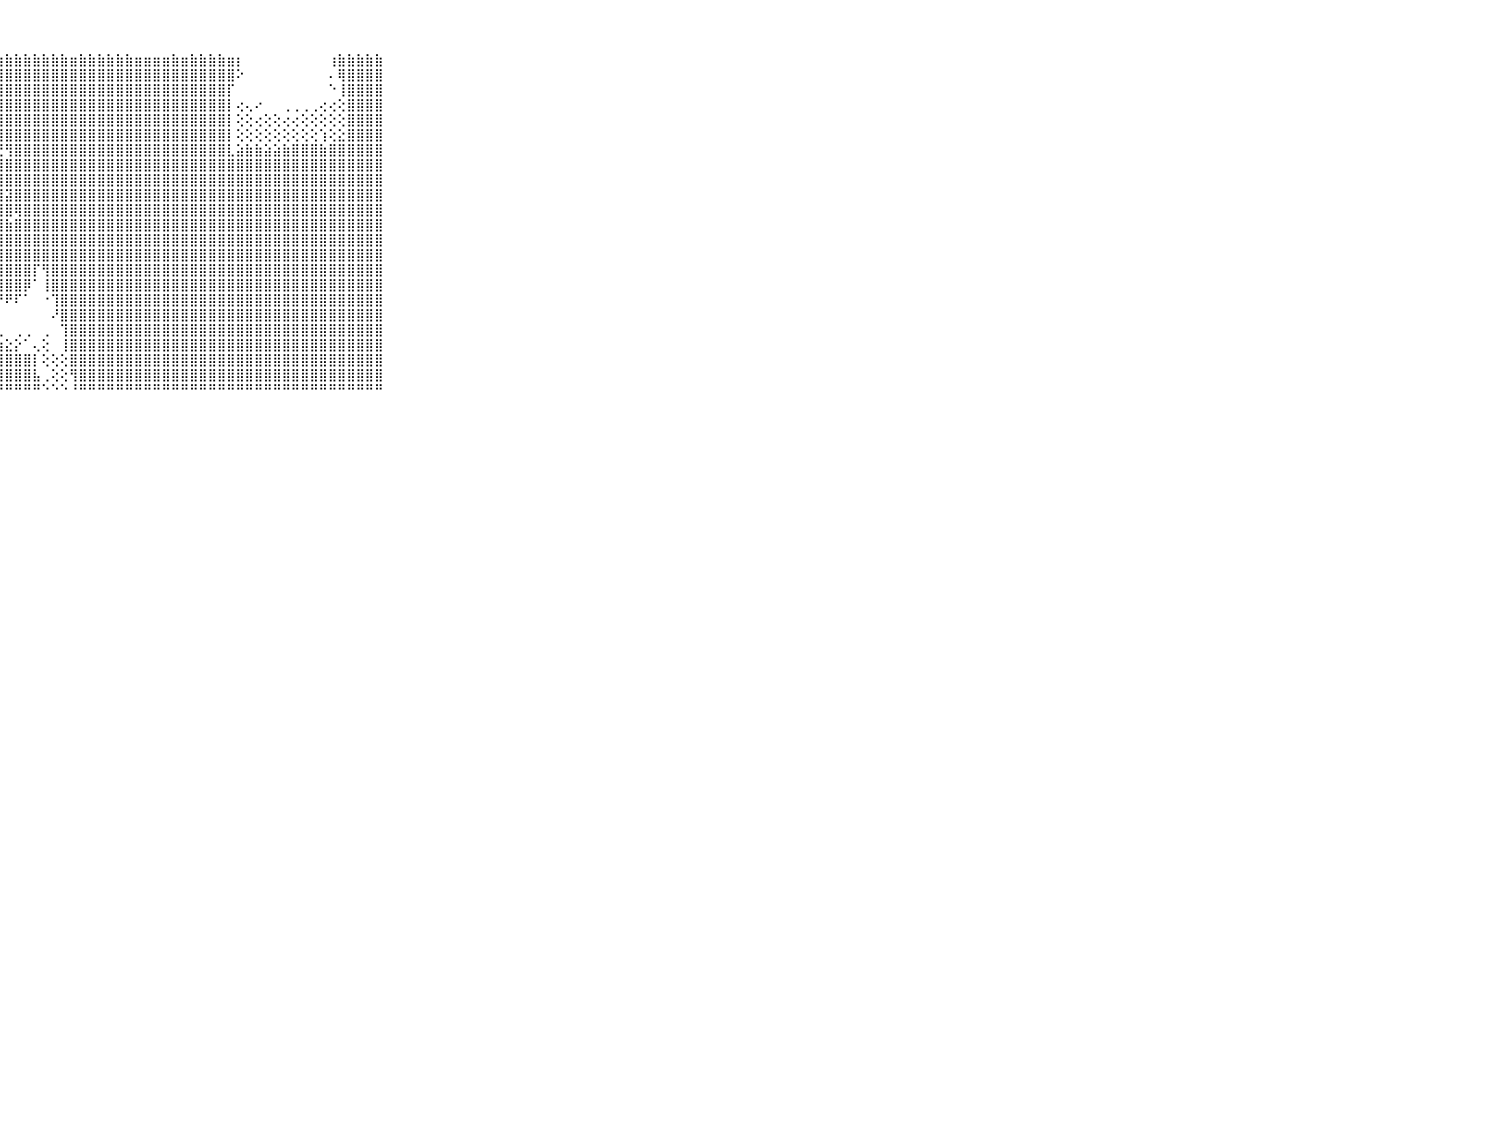

⠀⠀⠀⠀⠀⠀⠀⠀⠀⠀⠀⣴⣵⡵⢖⠐⢄⢔⣰⢔⠗⠇⢕⢔⢔⢷⣷⣷⣷⣷⣷⣷⣷⣷⣷⣶⣷⣷⣷⣷⣷⣷⣶⣶⣶⣶⣷⣶⣷⣷⣷⣷⣶⡆⠀⠀⠀⠀⠀⠀⠀⠀⠀⢰⣷⣷⣷⣷⣷⠀⠀⠀⠀⠀⠀⠀⠀⠀⠀⠀⠀
⠀⠀⠀⠀⠀⠀⠀⠀⠀⠀⠀⣿⢿⠕⠀⠀⢕⢞⢕⠁⢅⢄⣔⣵⣵⣾⣿⣿⣿⣿⣿⣿⣿⣿⣿⣿⣿⣿⣿⣿⣿⣿⣿⣿⣿⣿⣿⣿⣿⣿⣿⣿⣿⠕⠀⠀⠀⠀⠀⠀⠀⠀⠀⠄⢿⣿⣿⣿⣿⠀⠀⠀⠀⠀⠀⠀⠀⠀⠀⠀⠀
⠀⠀⠀⠀⠀⠀⠀⠀⠀⠀⠀⡏⢕⢕⢔⣵⡕⢔⢱⢕⢕⢕⢿⢿⣿⣿⣿⣿⣿⣿⣿⣿⣿⣿⣿⣿⣿⣿⣿⣿⣿⣿⣿⣿⣿⣿⣿⣿⣿⣿⣿⣿⡏⠀⠀⠀⠀⠀⠀⠀⠀⠀⠀⠑⢸⣿⣿⣿⣿⠀⠀⠀⠀⠀⠀⠀⠀⠀⠀⠀⠀
⠀⠀⠀⠀⠀⠀⠀⠀⠀⠀⠀⠕⢕⢕⢕⡕⢕⣱⣷⣷⣿⣿⣿⣿⣿⣿⣿⣿⣿⣿⣿⣿⣿⣿⣿⣿⣿⣿⣿⣿⣿⣿⣿⣿⣿⣿⣿⣿⣿⣿⣿⣿⡇⢔⢄⠔⠀⠀⢀⢀⢀⢀⢔⢔⢕⣿⣿⣿⣿⠀⠀⠀⠀⠀⠀⠀⠀⠀⠀⠀⠀
⠀⠀⠀⠀⠀⠀⠀⠀⠀⠀⠀⢄⢜⢕⢕⣿⣿⣿⣿⣿⣿⣿⣿⣿⣿⣿⣿⣿⣿⣿⣿⣿⣿⣿⣿⣿⣿⣿⣿⣿⣿⣿⣿⣿⣿⣿⣿⣿⣿⣿⣿⣿⡇⢕⢕⢔⢕⢕⢔⢔⢕⢕⢕⢕⢕⣿⣿⣿⣿⠀⠀⠀⠀⠀⠀⠀⠀⠀⠀⠀⠀
⠀⠀⠀⠀⠀⠀⠀⠀⠀⠀⠀⢇⢕⢕⢕⣿⣿⣿⣿⣿⣿⣿⣿⣿⣿⣿⣿⣿⣿⣿⣿⣿⣿⣿⣿⣿⣿⣿⣿⣿⣿⣿⣿⣿⣿⣿⣿⣿⣿⣿⣿⣿⡇⢕⢕⢕⢕⢕⢕⢕⢕⢕⢱⢕⣕⣿⣿⣿⣿⠀⠀⠀⠀⠀⠀⠀⠀⠀⠀⠀⠀
⠀⠀⠀⠀⠀⠀⠀⠀⠀⠀⠀⣿⡇⢕⢕⣿⣿⣿⣿⣿⣿⣿⣿⣿⣿⣿⣿⣟⢻⣿⣿⣿⣿⣿⣿⣿⣿⣿⣿⣿⣿⣿⣿⣿⣿⣿⣿⣿⣿⣿⣿⣿⣇⣵⣷⣷⣵⣵⣷⣿⣿⣿⣷⣿⣿⣿⣿⣿⣿⠀⠀⠀⠀⠀⠀⠀⠀⠀⠀⠀⠀
⠀⠀⠀⠀⠀⠀⠀⠀⠀⠀⠀⣿⣿⡕⢕⢺⣿⣿⣿⣿⣿⣻⣿⣿⣿⣿⣿⣿⣿⣿⣿⣿⣿⣿⣿⣿⣿⣿⣿⣿⣿⣿⣿⣿⣿⣿⣿⣿⣿⣿⣿⣿⣿⣿⣿⣿⣿⣿⣿⣿⣿⣿⣿⣿⣿⣿⣿⣿⣿⠀⠀⠀⠀⠀⠀⠀⠀⠀⠀⠀⠀
⠀⠀⠀⠀⠀⠀⠀⠀⠀⠀⠀⣿⣿⣷⢕⢜⣿⣿⣿⣿⣿⣿⣿⣿⣿⣿⣿⣿⣿⣿⣿⣿⣿⣿⣿⣿⣿⣿⣿⣿⣿⣿⣿⣿⣿⣿⣿⣿⣿⣿⣿⣿⣿⣿⣿⣿⣿⣿⣿⣿⣿⣿⣿⣿⣿⣿⣿⣿⣿⠀⠀⠀⠀⠀⠀⠀⠀⠀⠀⠀⠀
⠀⠀⠀⠀⠀⠀⠀⠀⠀⠀⠀⣿⣿⣿⣷⣷⣾⣿⣿⣿⣿⣿⣿⣿⣿⣽⣿⣿⣽⣿⣿⣿⣿⣿⣿⣿⣿⣿⣿⣿⣿⣿⣿⣿⣿⣿⣿⣿⣿⣿⣿⣿⣿⣿⣿⣿⣿⣿⣿⣿⣿⣿⣿⣿⣿⣿⣿⣿⣿⠀⠀⠀⠀⠀⠀⠀⠀⠀⠀⠀⠀
⠀⠀⠀⠀⠀⠀⠀⠀⠀⠀⠀⣿⣿⣿⣿⣿⣿⣿⣿⣿⣿⣿⣿⣿⣿⣿⣿⣿⣿⢿⣿⣿⣿⣿⣿⣿⣿⣿⣿⣿⣿⣿⣿⣿⣿⣿⣿⣿⣿⣿⣿⣿⣿⣿⣿⣿⣿⣿⣿⣿⣿⣿⣿⣿⣿⣿⣿⣿⣿⠀⠀⠀⠀⠀⠀⠀⠀⠀⠀⠀⠀
⠀⠀⠀⠀⠀⠀⠀⠀⠀⠀⠀⣿⣿⣿⣿⣿⣿⣿⣿⣿⣿⣿⣿⣿⣟⣫⣿⣿⣷⣿⣿⣿⣿⣿⣿⣿⣿⣿⣿⣿⣿⣿⣿⣿⣿⣿⣿⣿⣿⣿⣿⣿⣿⣿⣿⣿⣿⣿⣿⣿⣿⣿⣿⣿⣿⣿⣿⣿⣿⠀⠀⠀⠀⠀⠀⠀⠀⠀⠀⠀⠀
⠀⠀⠀⠀⠀⠀⠀⠀⠀⠀⠀⣿⣿⣿⣿⣿⣿⣿⣿⣿⣿⣿⣿⣿⣿⣿⣿⣿⣿⣿⣿⣿⣿⣿⣿⣿⣿⣿⣿⣿⣿⣿⣿⣿⣿⣿⣿⣿⣿⣿⣿⣿⣿⣿⣿⣿⣿⣿⣿⣿⣿⣿⣿⣿⣿⣿⣿⣿⣿⠀⠀⠀⠀⠀⠀⠀⠀⠀⠀⠀⠀
⠀⠀⠀⠀⠀⠀⠀⠀⠀⠀⠀⣽⣿⣿⣿⣿⣿⣿⣿⣿⣿⣿⣿⣿⣿⣿⣿⣿⣿⣿⣿⣿⣿⣿⣿⣿⣿⣿⣿⣿⣿⣿⣿⣿⣿⣿⣿⣿⣿⣿⣿⣿⣿⣿⣿⣿⣿⣿⣿⣿⣿⣿⣿⣿⣿⣿⣿⣿⣿⠀⠀⠀⠀⠀⠀⠀⠀⠀⠀⠀⠀
⠀⠀⠀⠀⠀⠀⠀⠀⠀⠀⠀⣿⣿⣿⣿⣿⣿⣿⣿⣿⣿⣿⣿⣿⣿⣿⣿⣿⣿⣿⣿⡏⢻⣿⣿⣿⣿⣿⣿⣿⣿⣿⣿⣿⣿⣿⣿⣿⣿⣿⣿⣿⣿⣿⣿⣿⣿⣿⣿⣿⣿⣿⣿⣿⣿⣿⣿⣿⣿⠀⠀⠀⠀⠀⠀⠀⠀⠀⠀⠀⠀
⠀⠀⠀⠀⠀⠀⠀⠀⠀⠀⠀⣿⣿⣿⣿⣿⣿⣿⣿⣿⣿⣝⢻⢿⣿⣿⣿⣿⣿⣿⡿⠁⢸⣿⣿⣿⣿⣿⣿⣿⣿⣿⣿⣿⣿⣿⣿⣿⣿⣿⣿⣿⣿⣿⣿⣿⣿⣿⣿⣿⣿⣿⣿⣿⣿⣿⣿⣿⣿⠀⠀⠀⠀⠀⠀⠀⠀⠀⠀⠀⠀
⠀⠀⠀⠀⠀⠀⠀⠀⠀⠀⠀⣿⣿⣿⣿⣿⣿⣿⣿⣿⣿⣿⣧⡕⢜⢝⢙⠟⠟⠏⠁⠀⠐⢹⣿⣿⣿⣿⣿⣿⣿⣿⣿⣿⣿⣿⣿⣿⣿⣿⣿⣿⣿⣿⣿⣿⣿⣿⣿⣿⣿⣿⣿⣿⣿⣿⣿⣿⣿⠀⠀⠀⠀⠀⠀⠀⠀⠀⠀⠀⠀
⠀⠀⠀⠀⠀⠀⠀⠀⠀⠀⠀⣿⣿⣿⣿⣿⣿⣿⣿⣿⣿⣿⣿⣿⡕⢕⢕⠀⠀⠀⠀⠀⠀⠜⣿⣿⣿⣿⣿⣿⣿⣿⣿⣿⣿⣿⣿⣿⣿⣿⣿⣿⣿⣿⣿⣿⣿⣿⣿⣿⣿⣿⣿⣿⣿⣿⣿⣿⣿⠀⠀⠀⠀⠀⠀⠀⠀⠀⠀⠀⠀
⠀⠀⠀⠀⠀⠀⠀⠀⠀⠀⠀⣿⣿⣿⣿⣿⣿⣿⣿⣿⣿⣿⣿⣿⣿⣕⠅⢅⠀⢀⢀⠀⢀⠀⢹⣿⣿⣿⣿⣿⣿⣿⣿⣿⣿⣿⣿⣿⣿⣿⣿⣿⣿⣿⣿⣿⣿⣿⣿⣿⣿⣿⣿⣿⣿⣿⣿⣿⣿⠀⠀⠀⠀⠀⠀⠀⠀⠀⠀⠀⠀
⠀⠀⠀⠀⠀⠀⠀⠀⠀⠀⠀⣿⣿⣿⣿⣿⣿⣿⣿⣿⣿⣿⣿⣿⣿⣿⣷⣵⣕⡕⠁⢄⢕⠀⢸⣿⣿⣿⣿⣿⣿⣿⣿⣿⣿⣿⣿⣿⣿⣿⣿⣿⣿⣿⣿⣿⣿⣿⣿⣿⣿⣿⣿⣿⣿⣿⣿⣿⣿⠀⠀⠀⠀⠀⠀⠀⠀⠀⠀⠀⠀
⠀⠀⠀⠀⠀⠀⠀⠀⠀⠀⠀⣿⣿⣿⣿⣿⣿⣿⣿⣿⣿⣿⣿⣿⣿⣿⣿⣿⣿⣿⣿⡇⢕⢕⢕⣿⣿⣿⣿⣿⣿⣿⣿⣿⣿⣿⣿⣿⣿⣿⣿⣿⣿⣿⣿⣿⣿⣿⣿⣿⣿⣿⣿⣿⣿⣿⣿⣿⣿⠀⠀⠀⠀⠀⠀⠀⠀⠀⠀⠀⠀
⠀⠀⠀⠀⠀⠀⠀⠀⠀⠀⠀⣿⣿⣿⣿⣿⣿⣿⣿⣿⣿⣿⣿⣿⣿⣿⣿⣿⣿⣿⣿⣧⢀⢕⢕⢻⣿⣿⣿⣿⣿⣿⣿⣿⣿⣿⣿⣿⣿⣿⣿⣿⣿⣿⣿⣿⣿⣿⣿⣿⣿⣿⣿⣿⣿⣿⣿⣿⣿⠀⠀⠀⠀⠀⠀⠀⠀⠀⠀⠀⠀
⠀⠀⠀⠀⠀⠀⠀⠀⠀⠀⠀⠛⠛⠛⠛⠛⠛⠛⠛⠛⠛⠛⠛⠛⠛⠛⠛⠛⠛⠛⠛⠛⠑⠑⠑⠘⠛⠛⠛⠛⠛⠛⠛⠛⠛⠛⠛⠛⠛⠛⠛⠛⠛⠛⠛⠛⠛⠛⠛⠛⠛⠛⠛⠛⠛⠛⠛⠛⠛⠀⠀⠀⠀⠀⠀⠀⠀⠀⠀⠀⠀